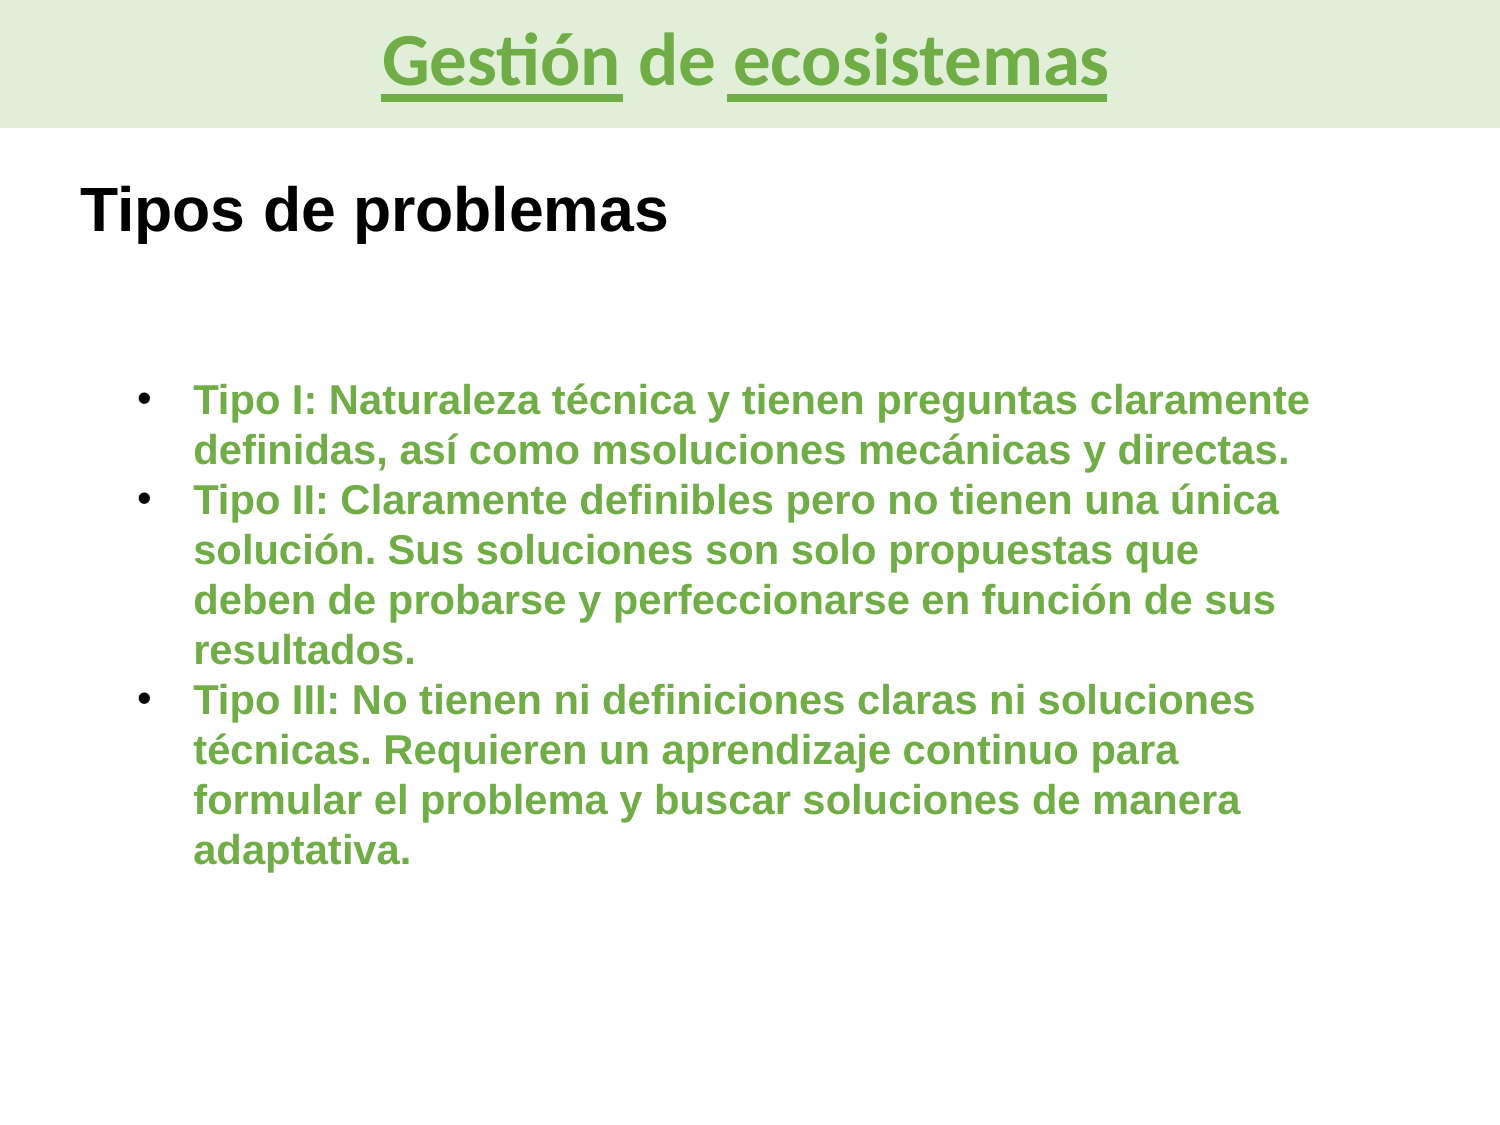

Gestión de ecosistemas
Tipos de problemas
Tipo I: Naturaleza técnica y tienen preguntas claramente definidas, así como msoluciones mecánicas y directas.
Tipo II: Claramente definibles pero no tienen una única solución. Sus soluciones son solo propuestas que deben de probarse y perfeccionarse en función de sus resultados.
Tipo III: No tienen ni definiciones claras ni soluciones técnicas. Requieren un aprendizaje continuo para formular el problema y buscar soluciones de manera adaptativa.